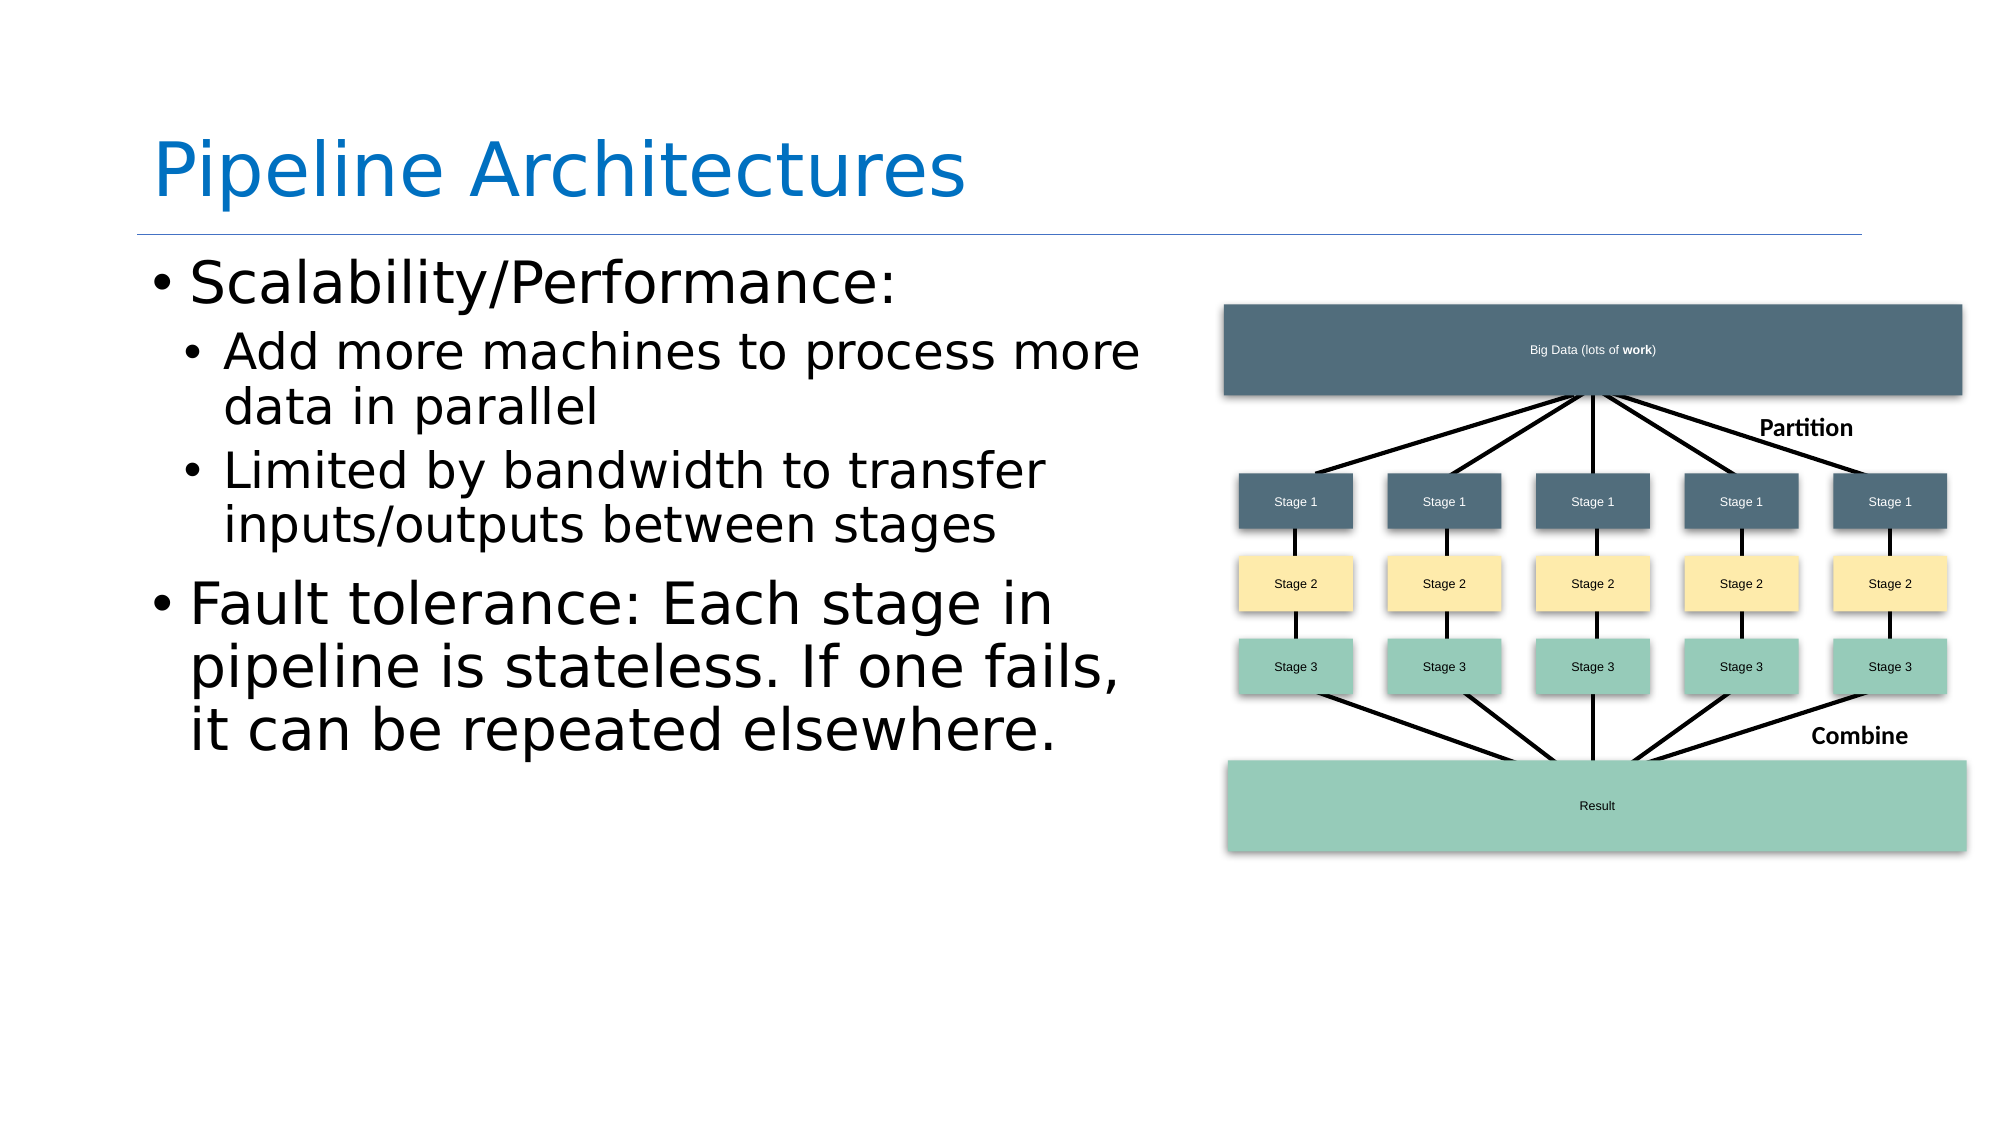

# Pipeline Architectures
Scalability/Performance:
Add more machines to process more data in parallel
Limited by bandwidth to transfer inputs/outputs between stages
Fault tolerance: Each stage in pipeline is stateless. If one fails, it can be repeated elsewhere.
Big Data (lots of work)

Partition
Stage 1
Stage 1
Stage 1
Stage 1
Stage 1

Stage 2
Stage 2
Stage 2
Stage 2
Stage 2

Stage 3
Stage 3
Stage 3
Stage 3
Stage 3

Combine
Result